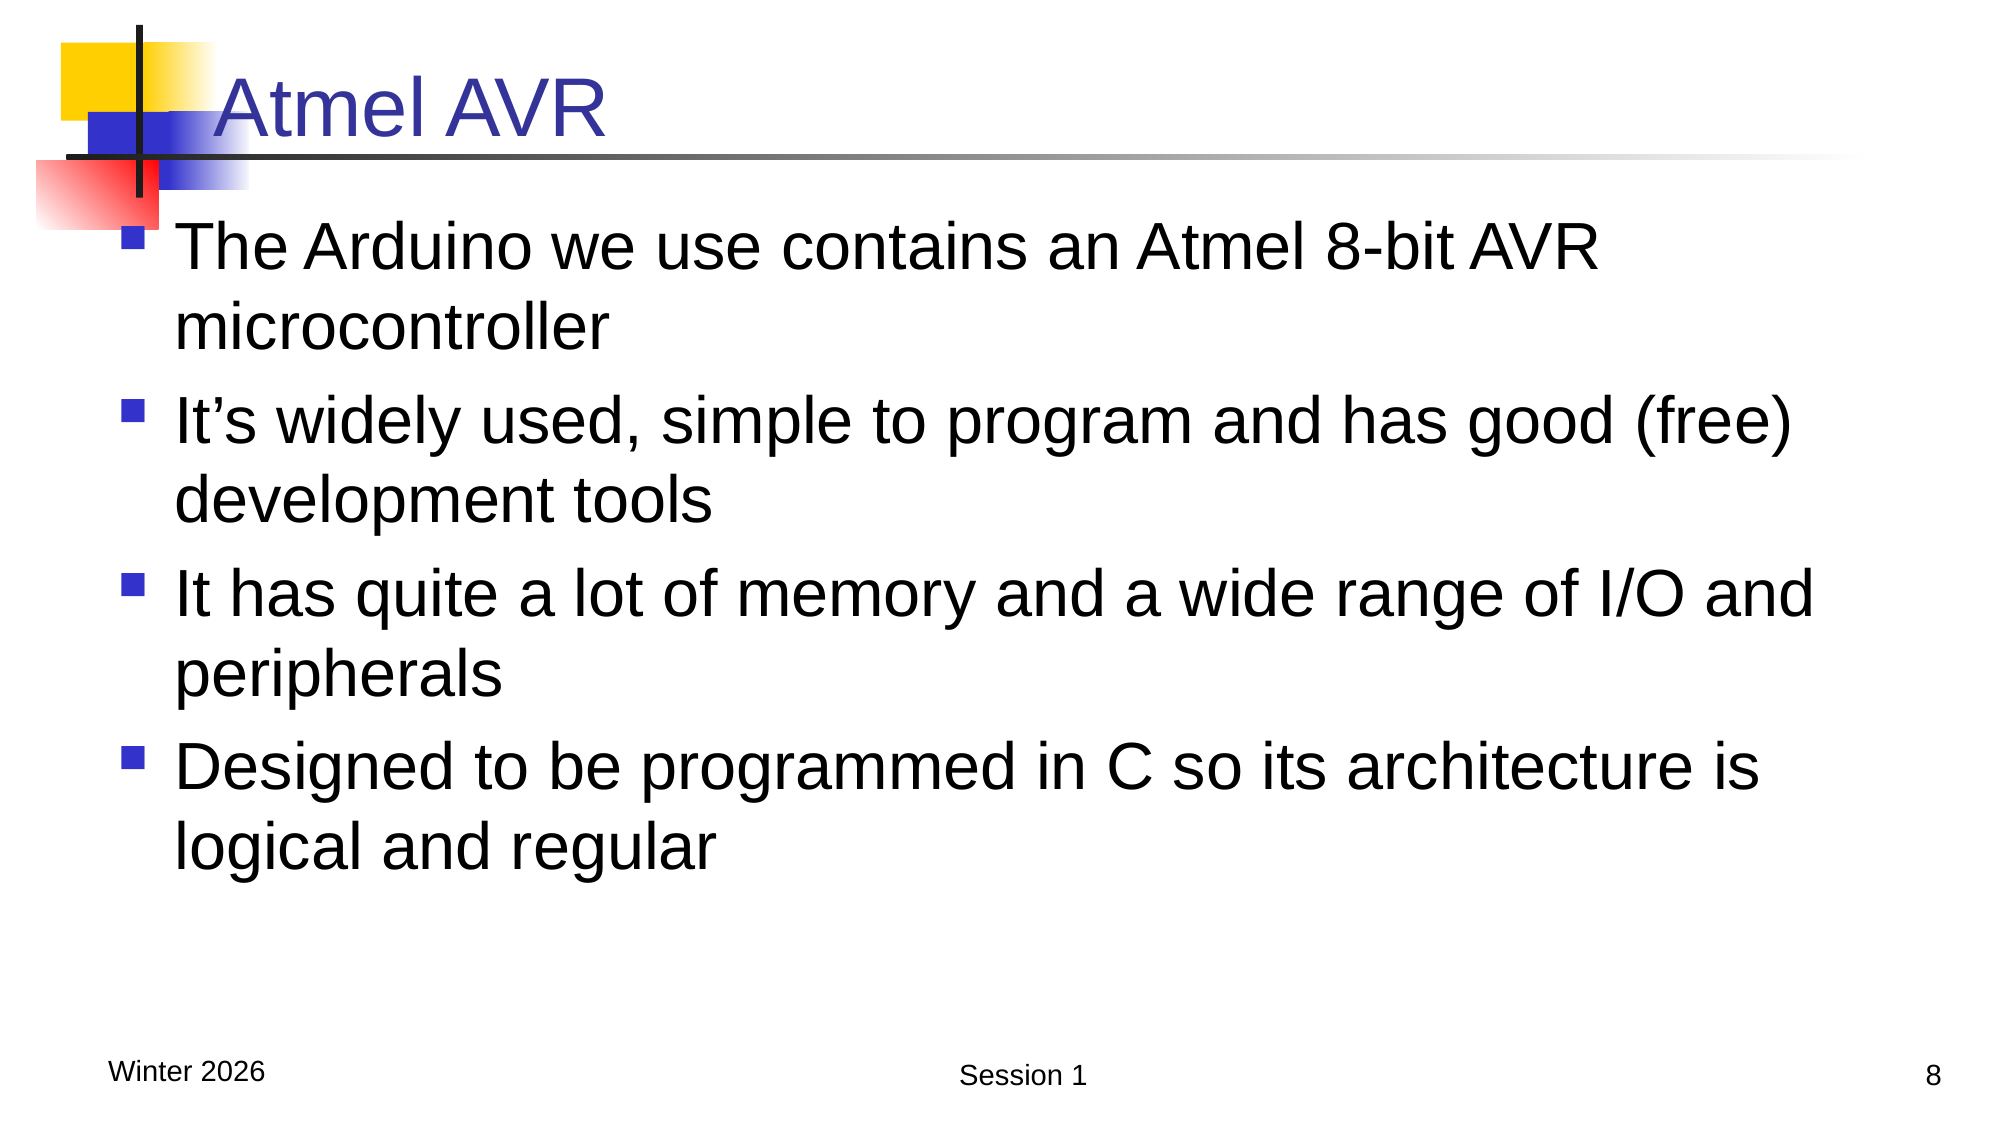

# Atmel AVR
The Arduino we use contains an Atmel 8-bit AVR microcontroller
It’s widely used, simple to program and has good (free) development tools
It has quite a lot of memory and a wide range of I/O and peripherals
Designed to be programmed in C so its architecture is logical and regular

Winter 2026
Session 1
8